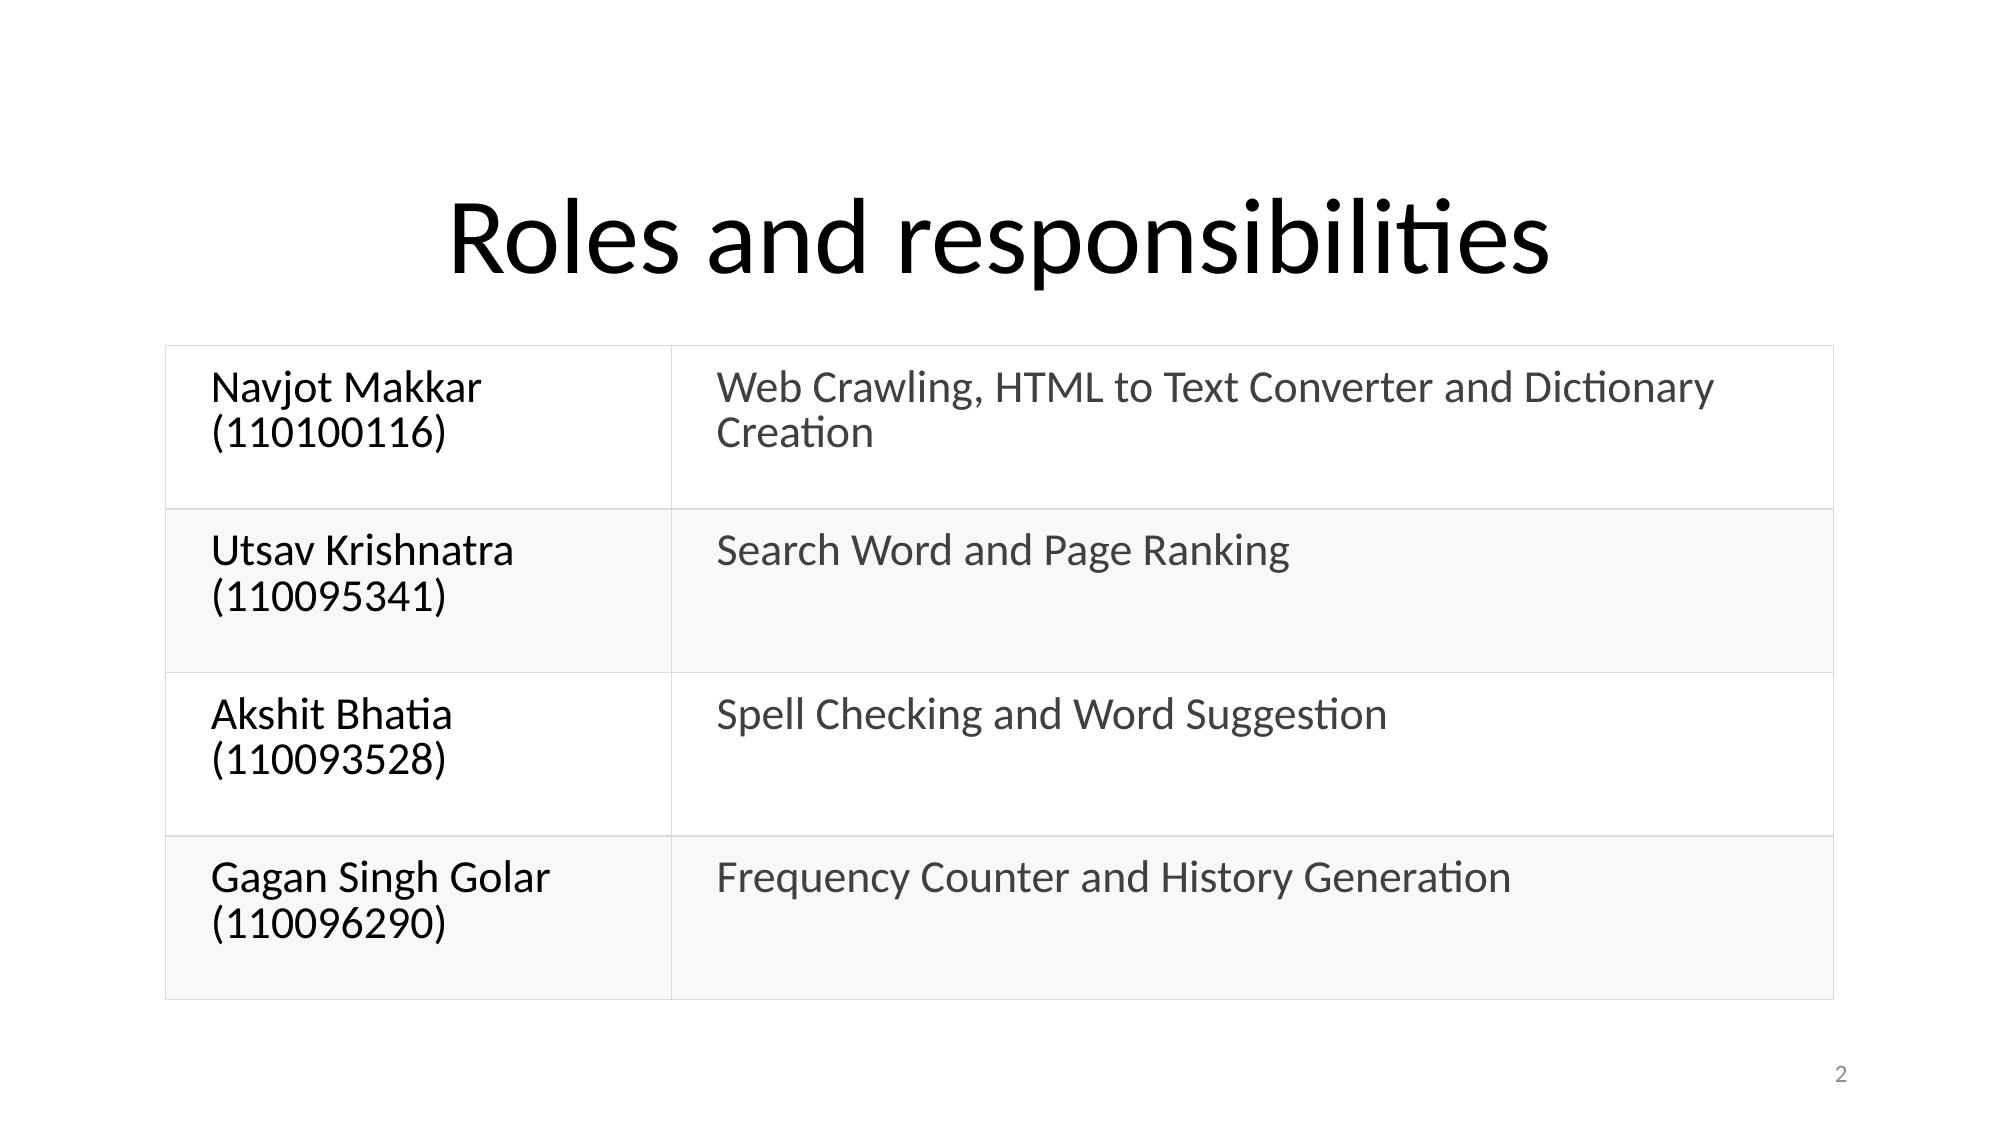

# Roles and responsibilities
| Navjot Makkar (110100116) | Web Crawling, HTML to Text Converter and Dictionary Creation |
| --- | --- |
| Utsav Krishnatra (110095341) | Search Word and Page Ranking |
| Akshit Bhatia (110093528) | Spell Checking and Word Suggestion |
| Gagan Singh Golar (110096290) | Frequency Counter and History Generation |
2